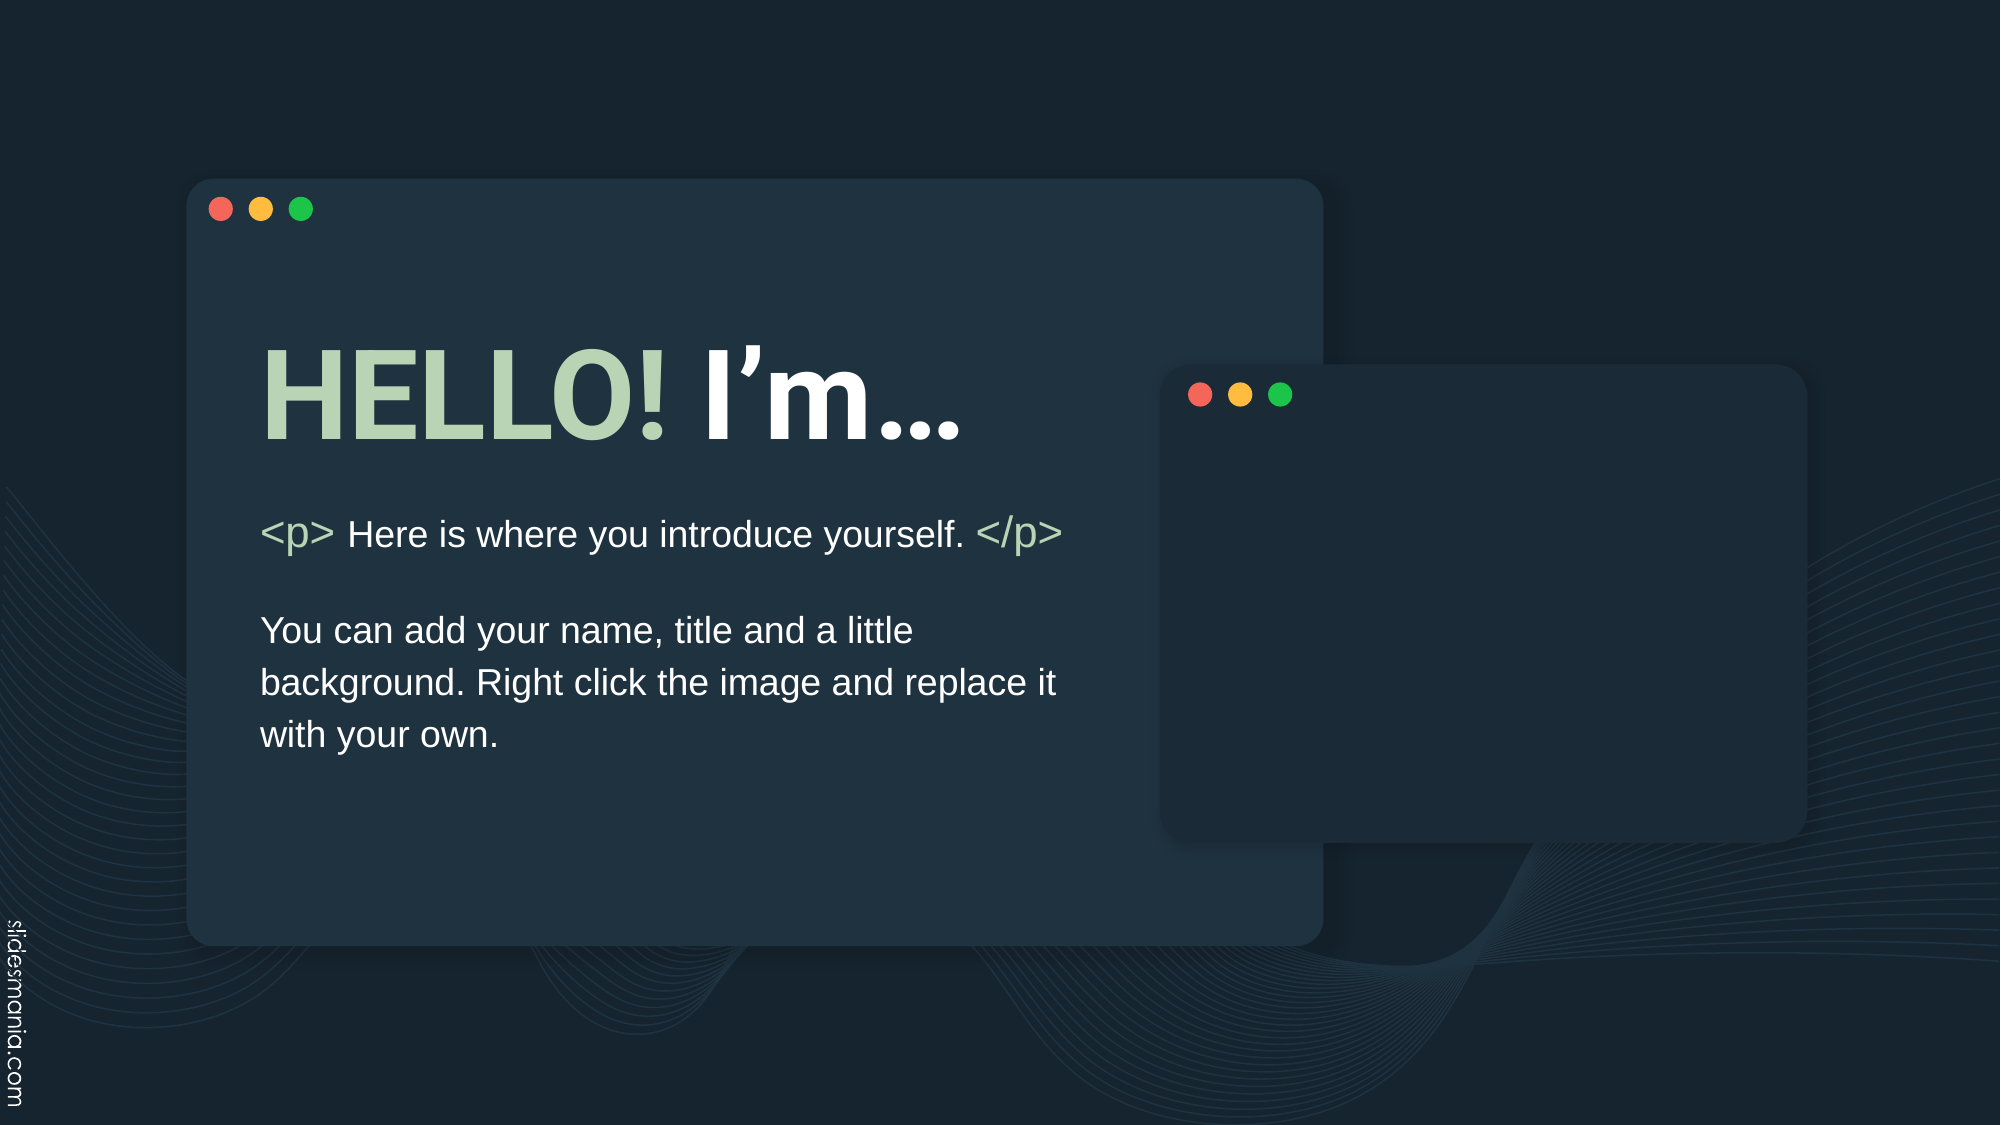

# HELLO! I’m…
<p> Here is where you introduce yourself. </p>
You can add your name, title and a little background. Right click the image and replace it with your own.